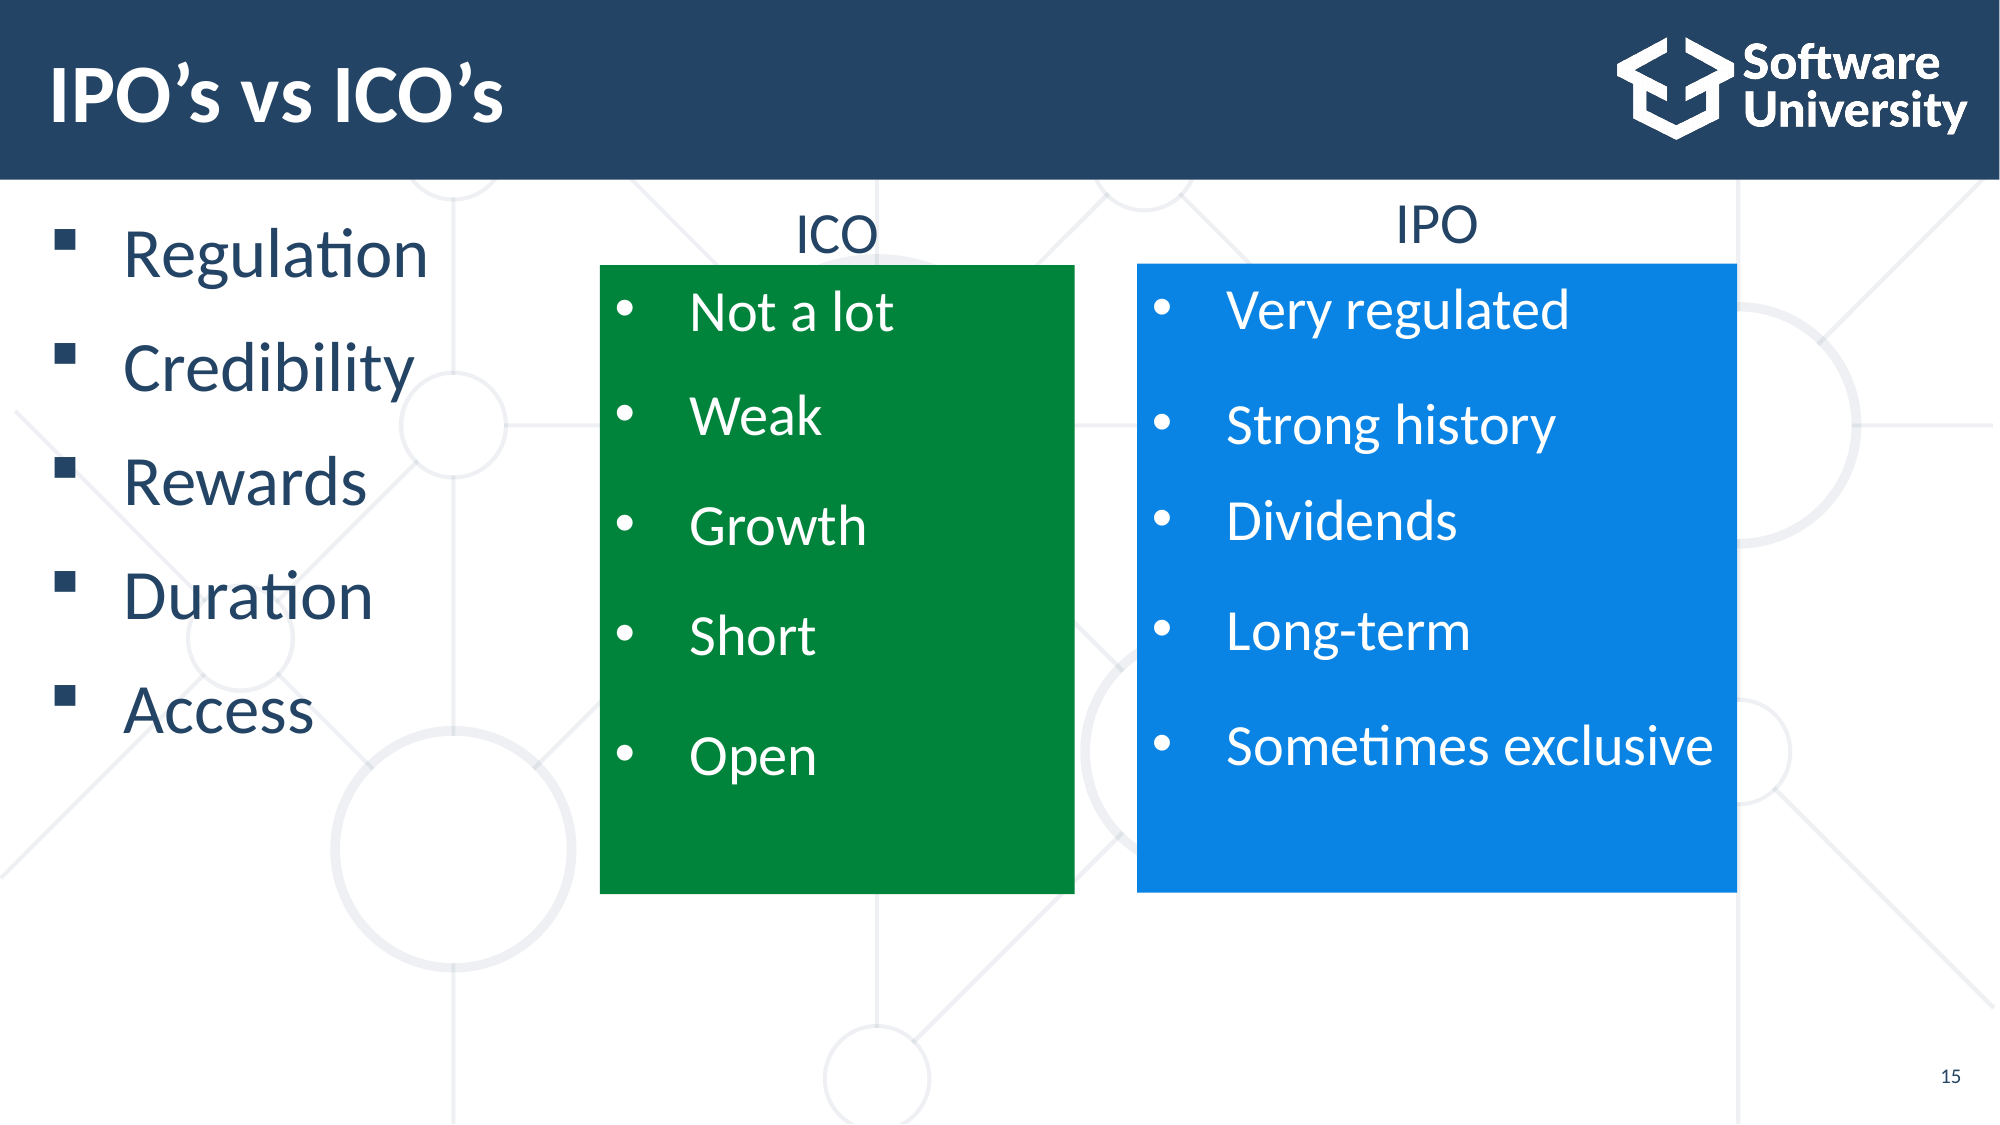

# IPO’s vs ICO’s
IPO
ICO
Regulation
Credibility
Rewards
Duration
Access
Very regulated

Strong history

Dividends

Long-term

Sometimes exclusive

Not a lot

Weak

Growth

Short

Open

15